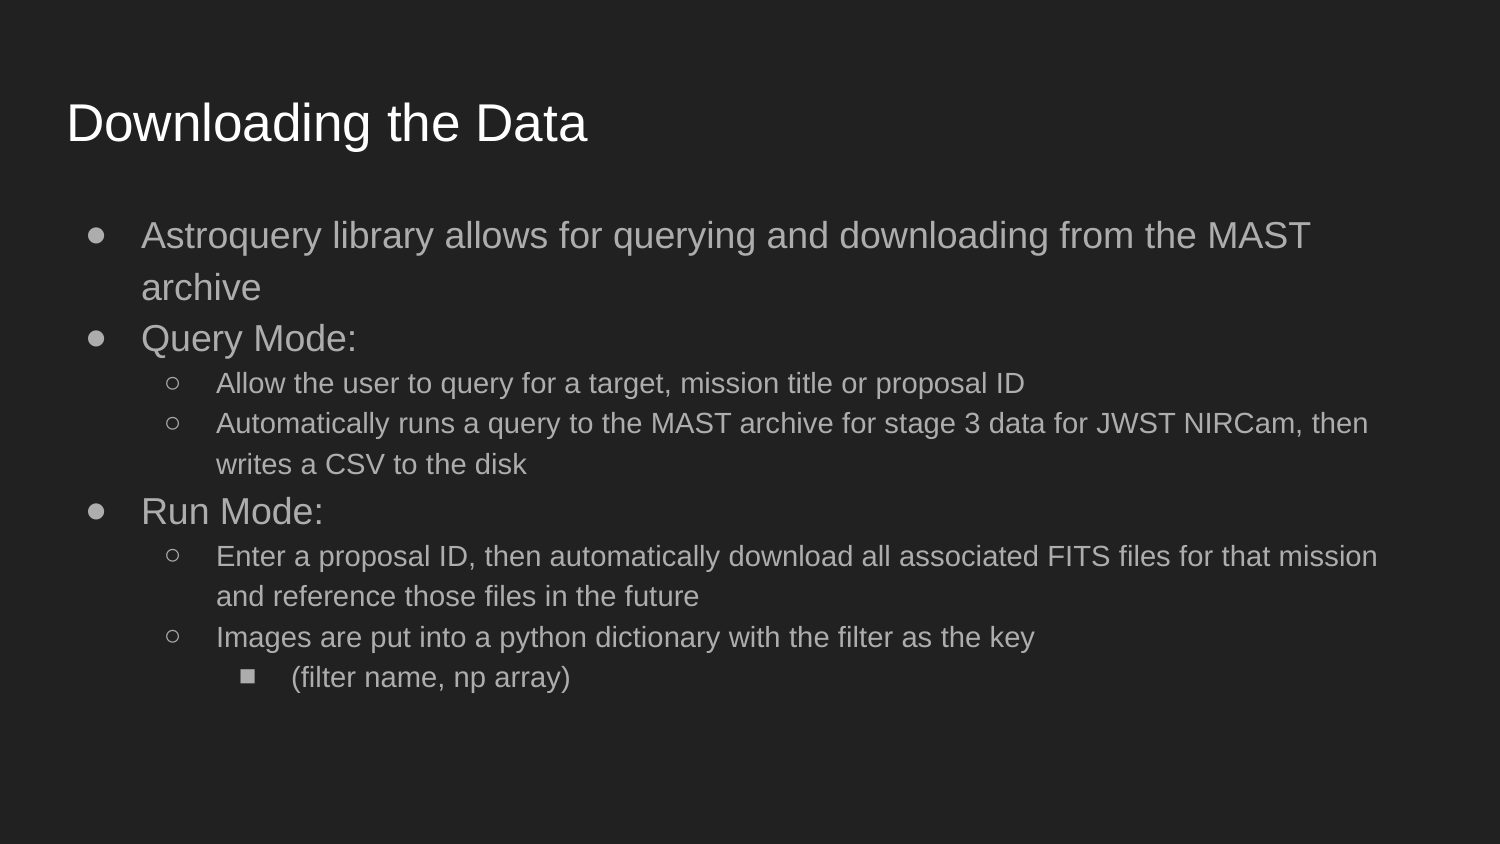

# Downloading the Data
Astroquery library allows for querying and downloading from the MAST archive
Query Mode:
Allow the user to query for a target, mission title or proposal ID
Automatically runs a query to the MAST archive for stage 3 data for JWST NIRCam, then writes a CSV to the disk
Run Mode:
Enter a proposal ID, then automatically download all associated FITS files for that mission and reference those files in the future
Images are put into a python dictionary with the filter as the key
(filter name, np array)